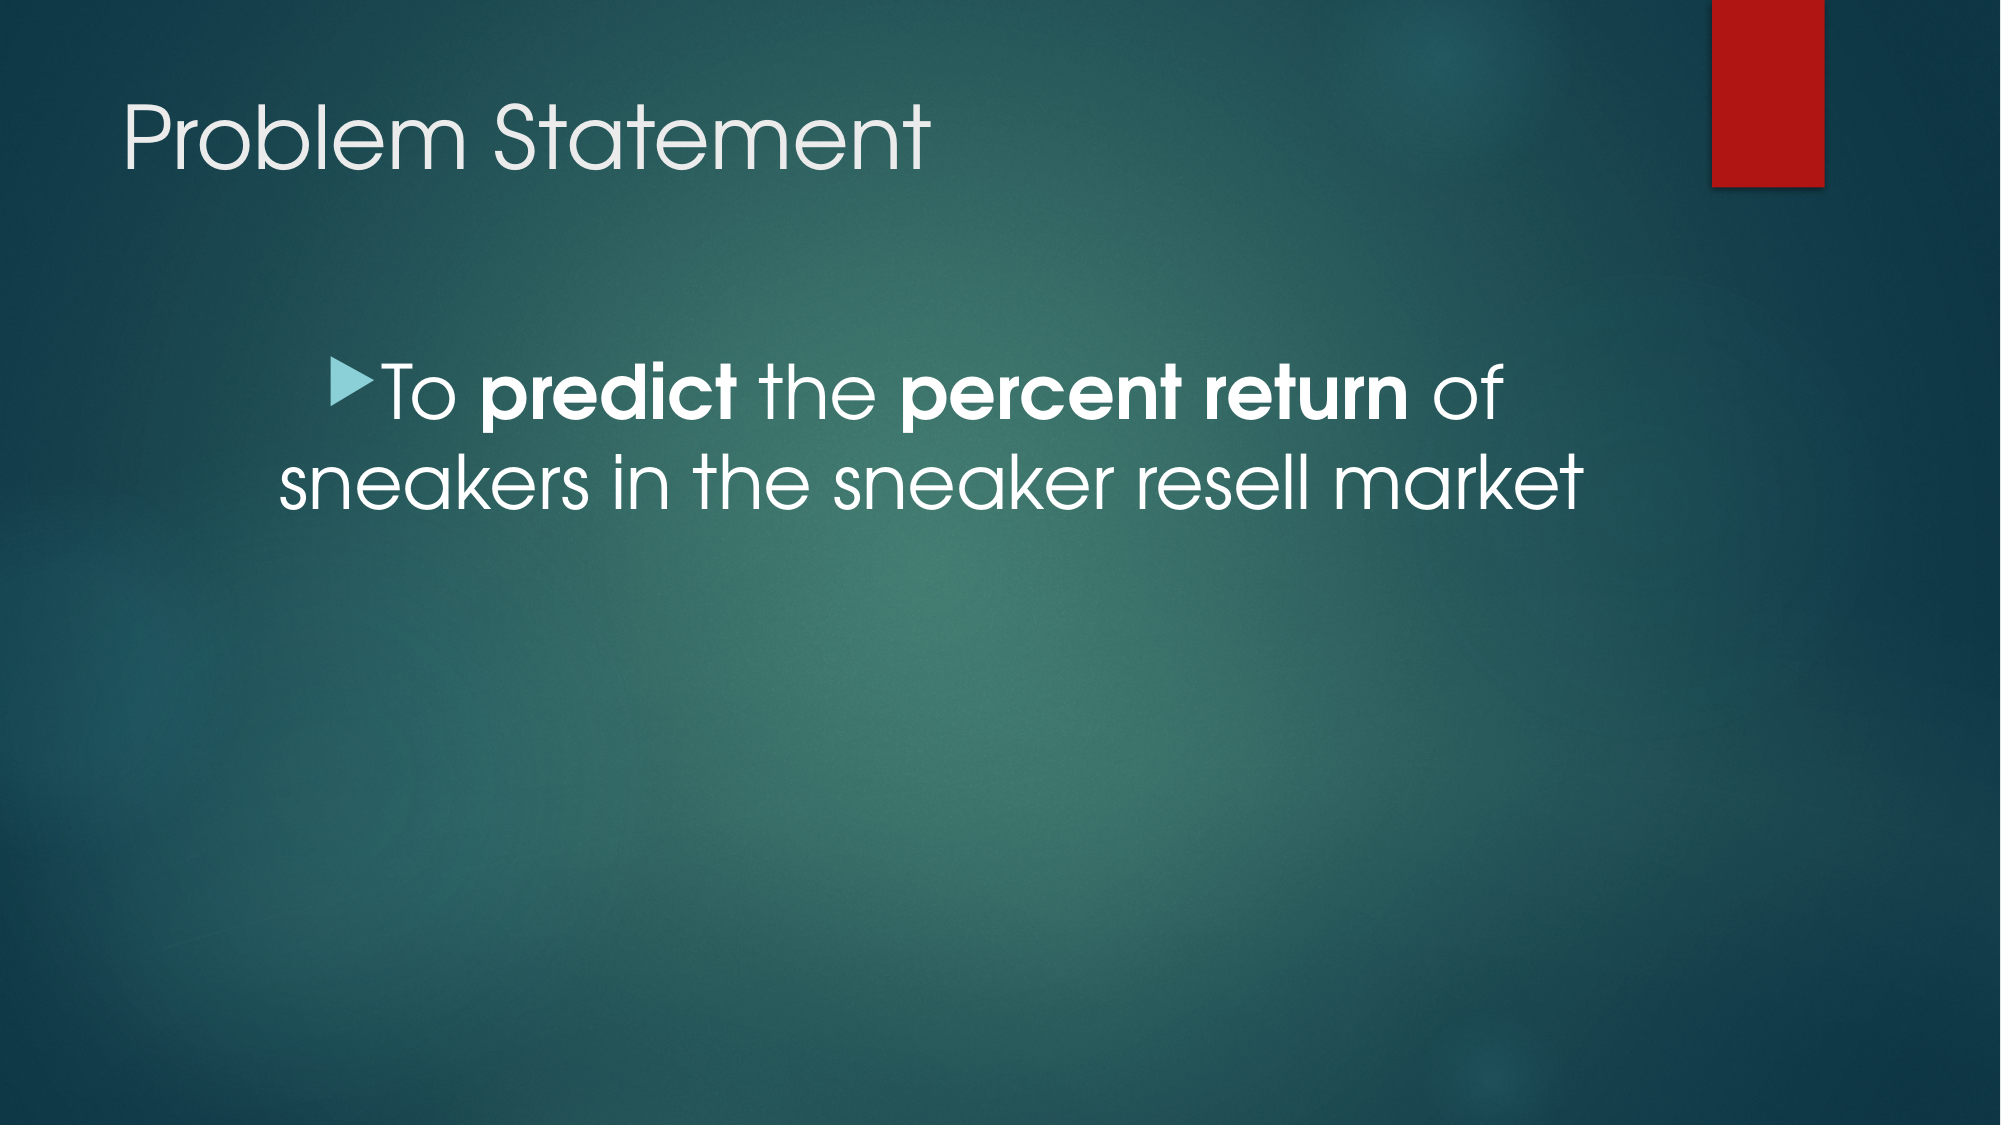

# Problem Statement
To predict the percent return of sneakers in the sneaker resell market